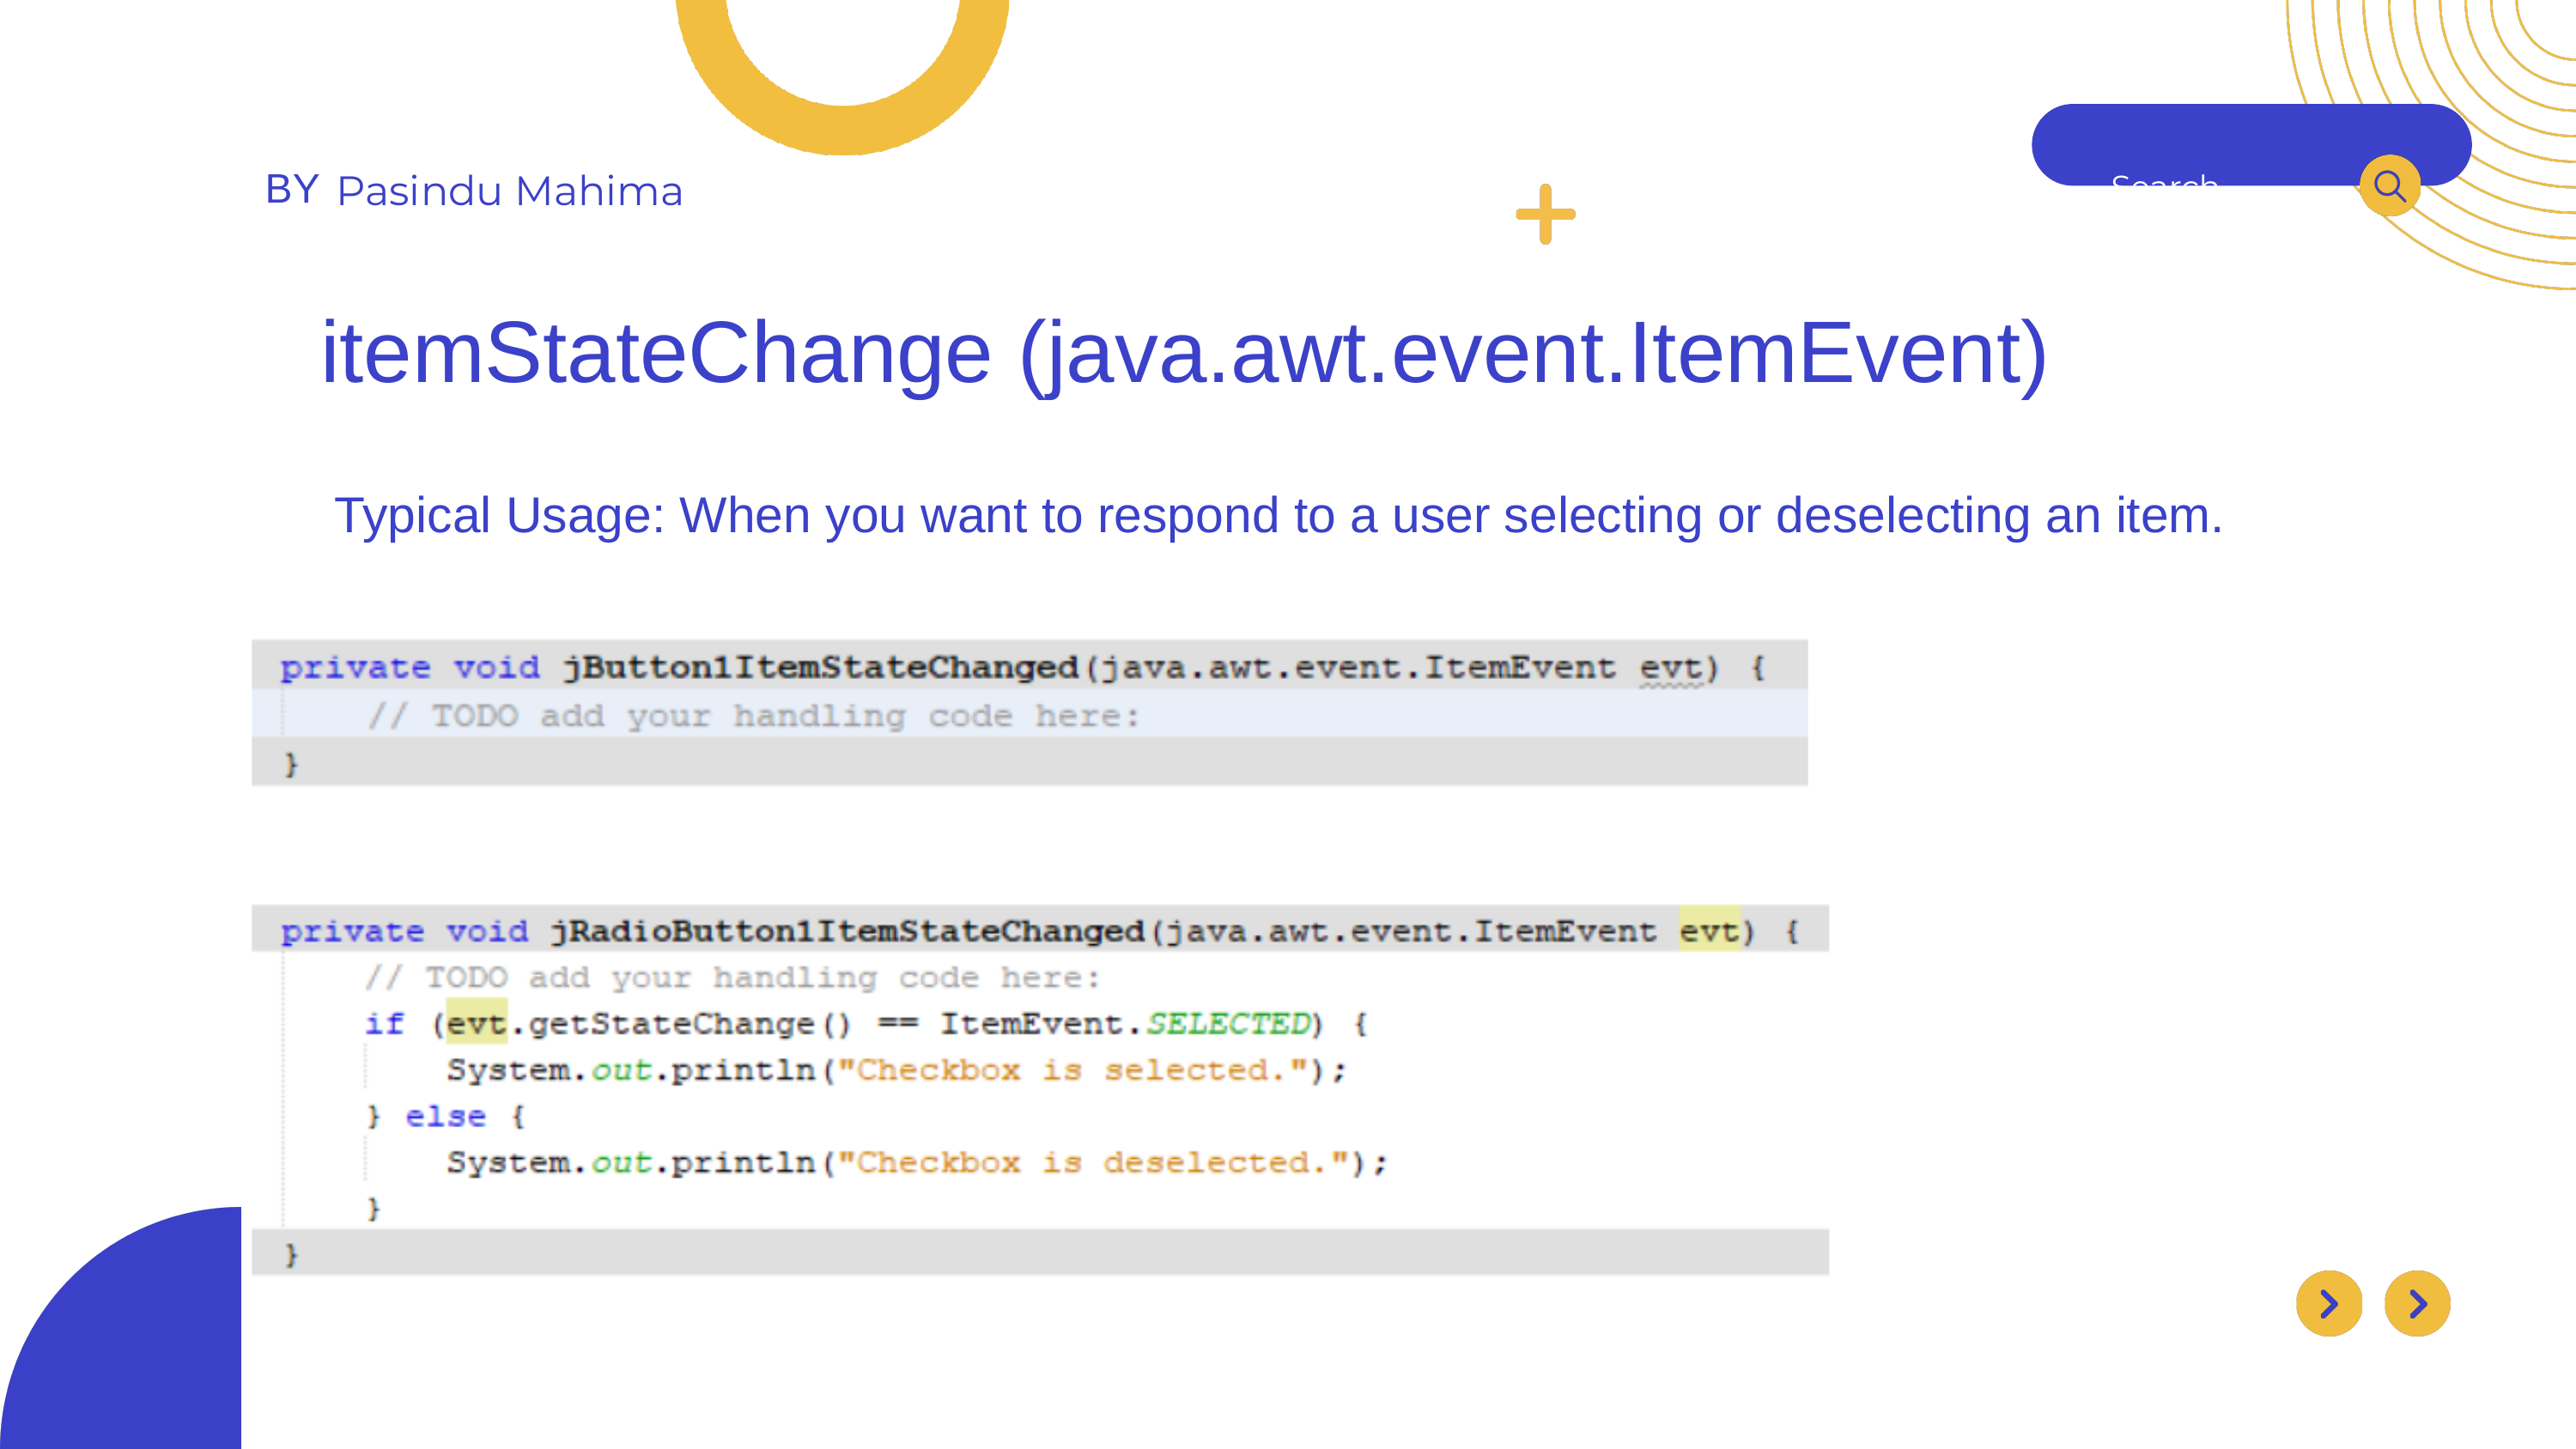

BY

Pasindu Mahima
Search . . .

itemStateChange (java.awt.event.ItemEvent)
Typical Usage: When you want to respond to a user selecting or deselecting an item.